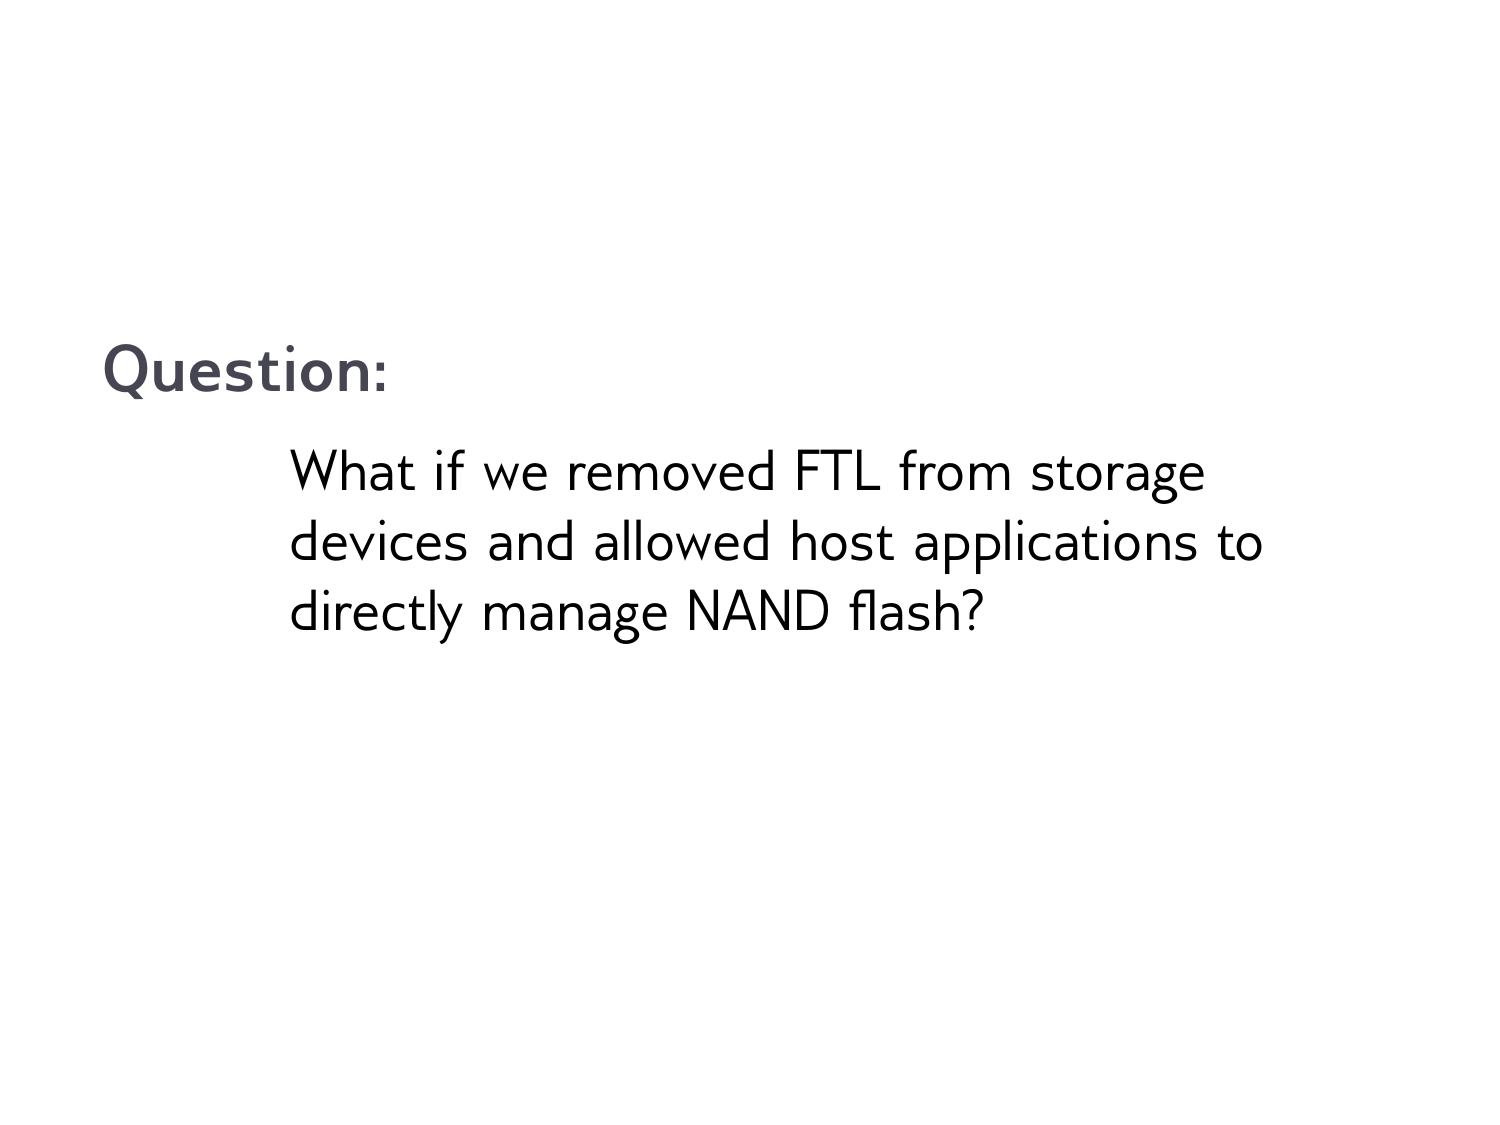

# Question:
What if we removed FTL from storage devices and allowed host applications to directly manage NAND flash?